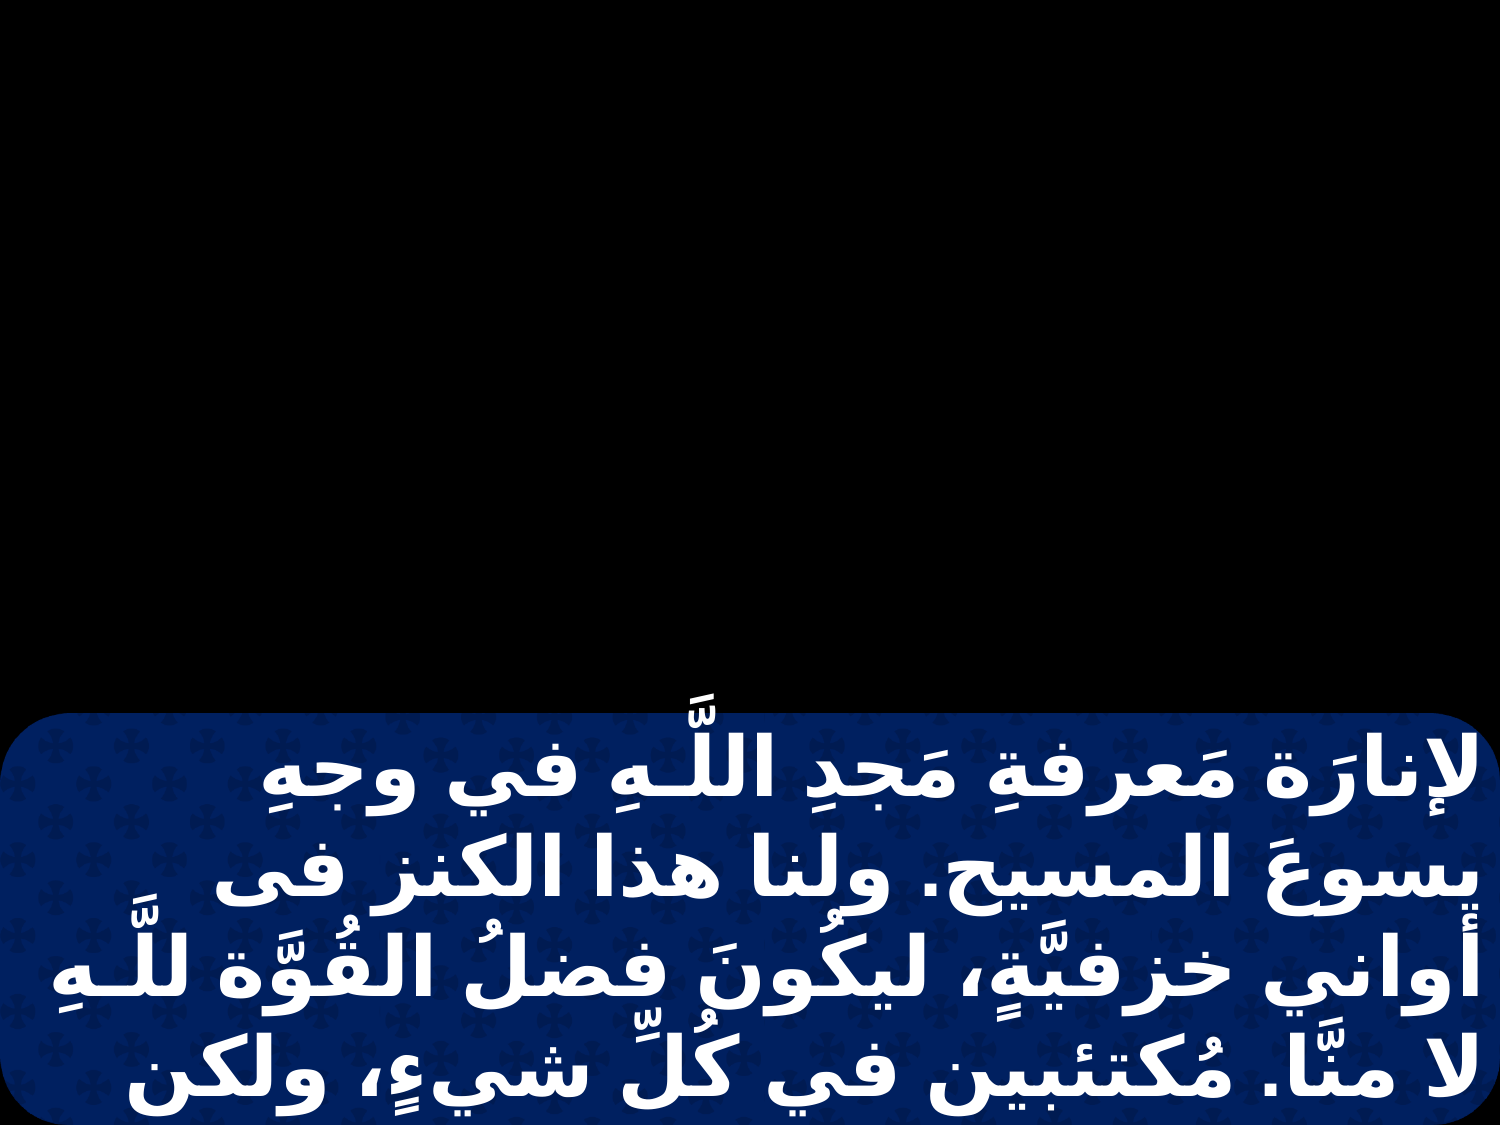

لإنارَة مَعرفةِ مَجدِ اللَّـهِ في وجهِ يسوعَ المسيح. ولنا هذا الكنز فى أواني خزفيَّةٍ، ليكُونَ فضلُ القُوَّة للَّـهِ لا منَّا. مُكتئبين في كُلِّ شيءٍ، ولكن غير مُتضايقينَ. مَطرُوحين، لكن غيرَ